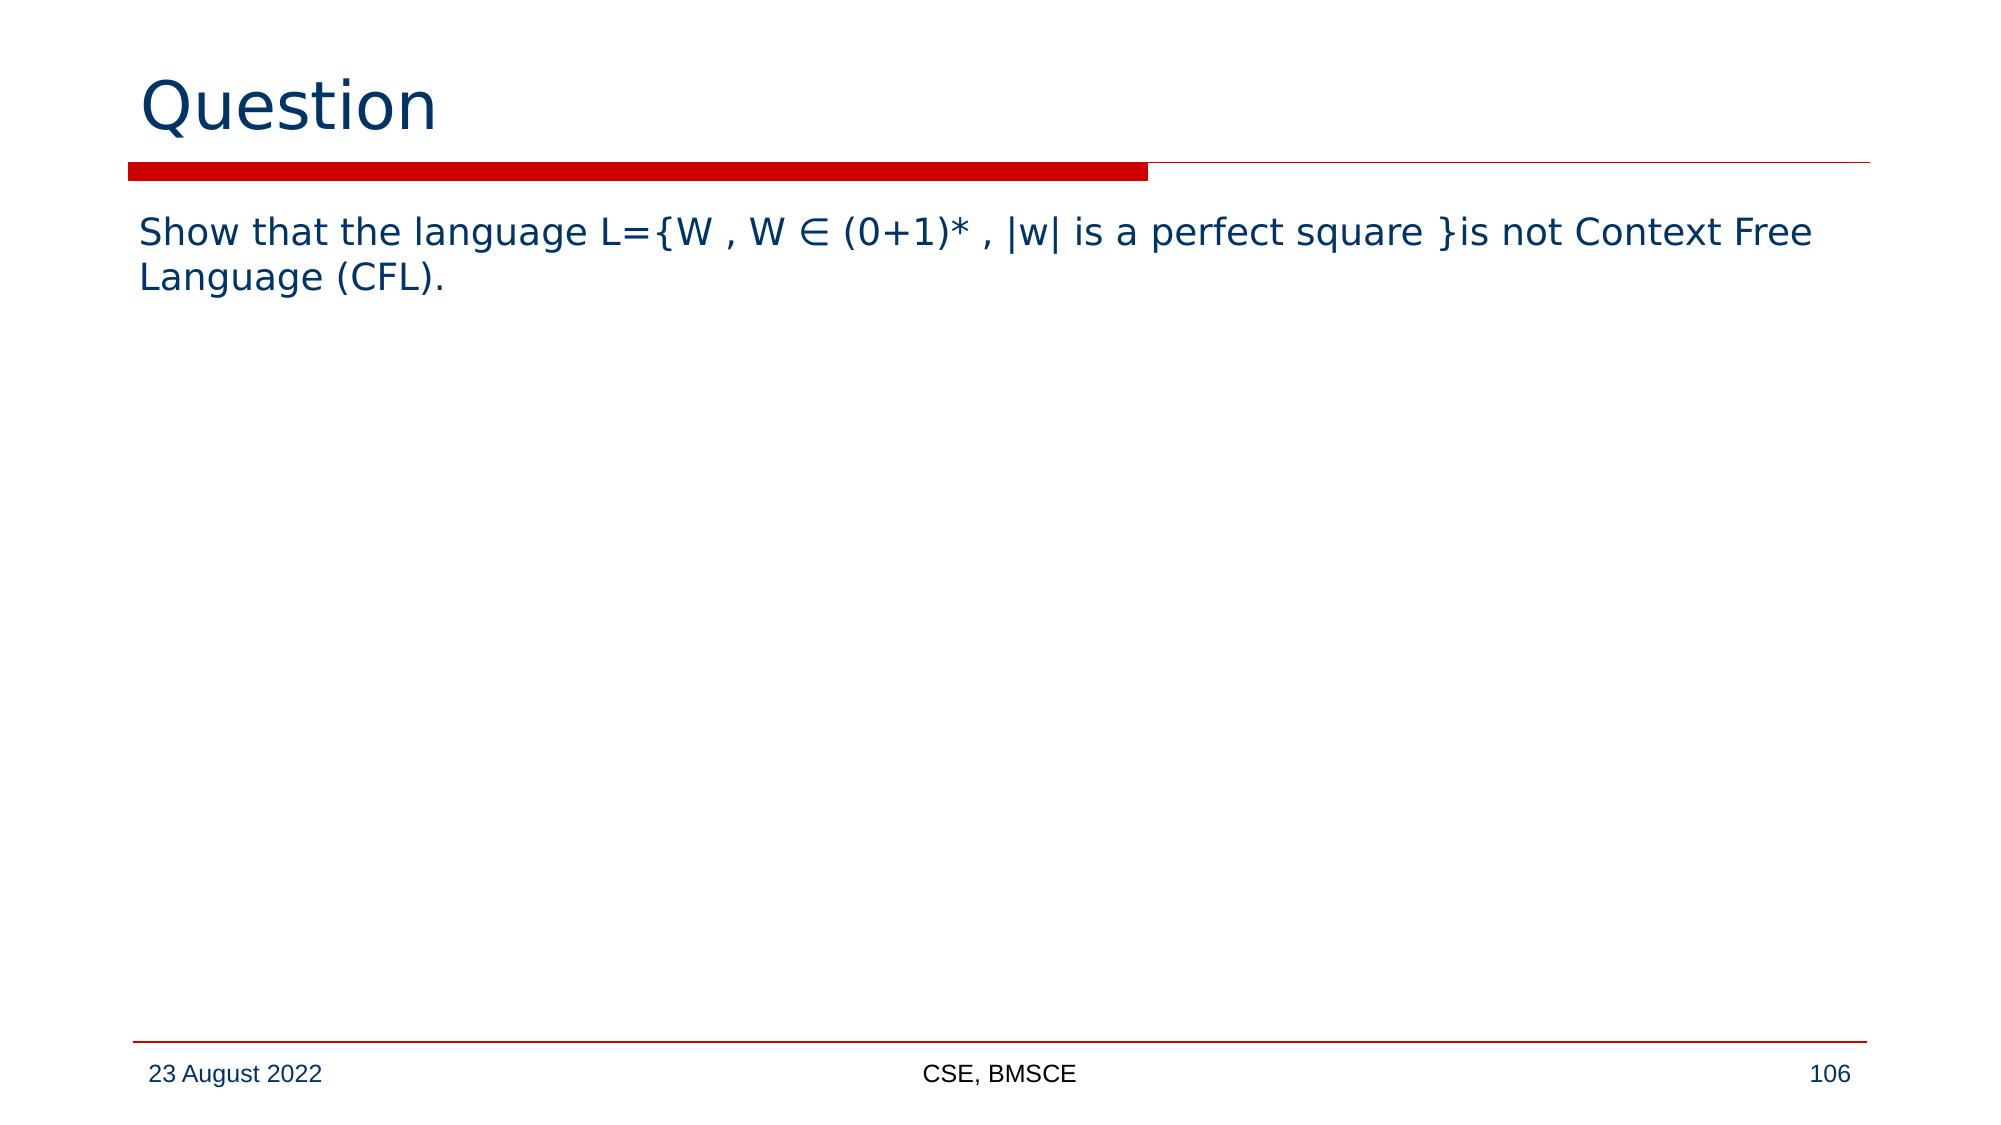

# Question
Show that the language L={W , W ∈ (0+1)* , |w| is a perfect square }is not Context Free Language (CFL).
CSE, BMSCE
106
23 August 2022